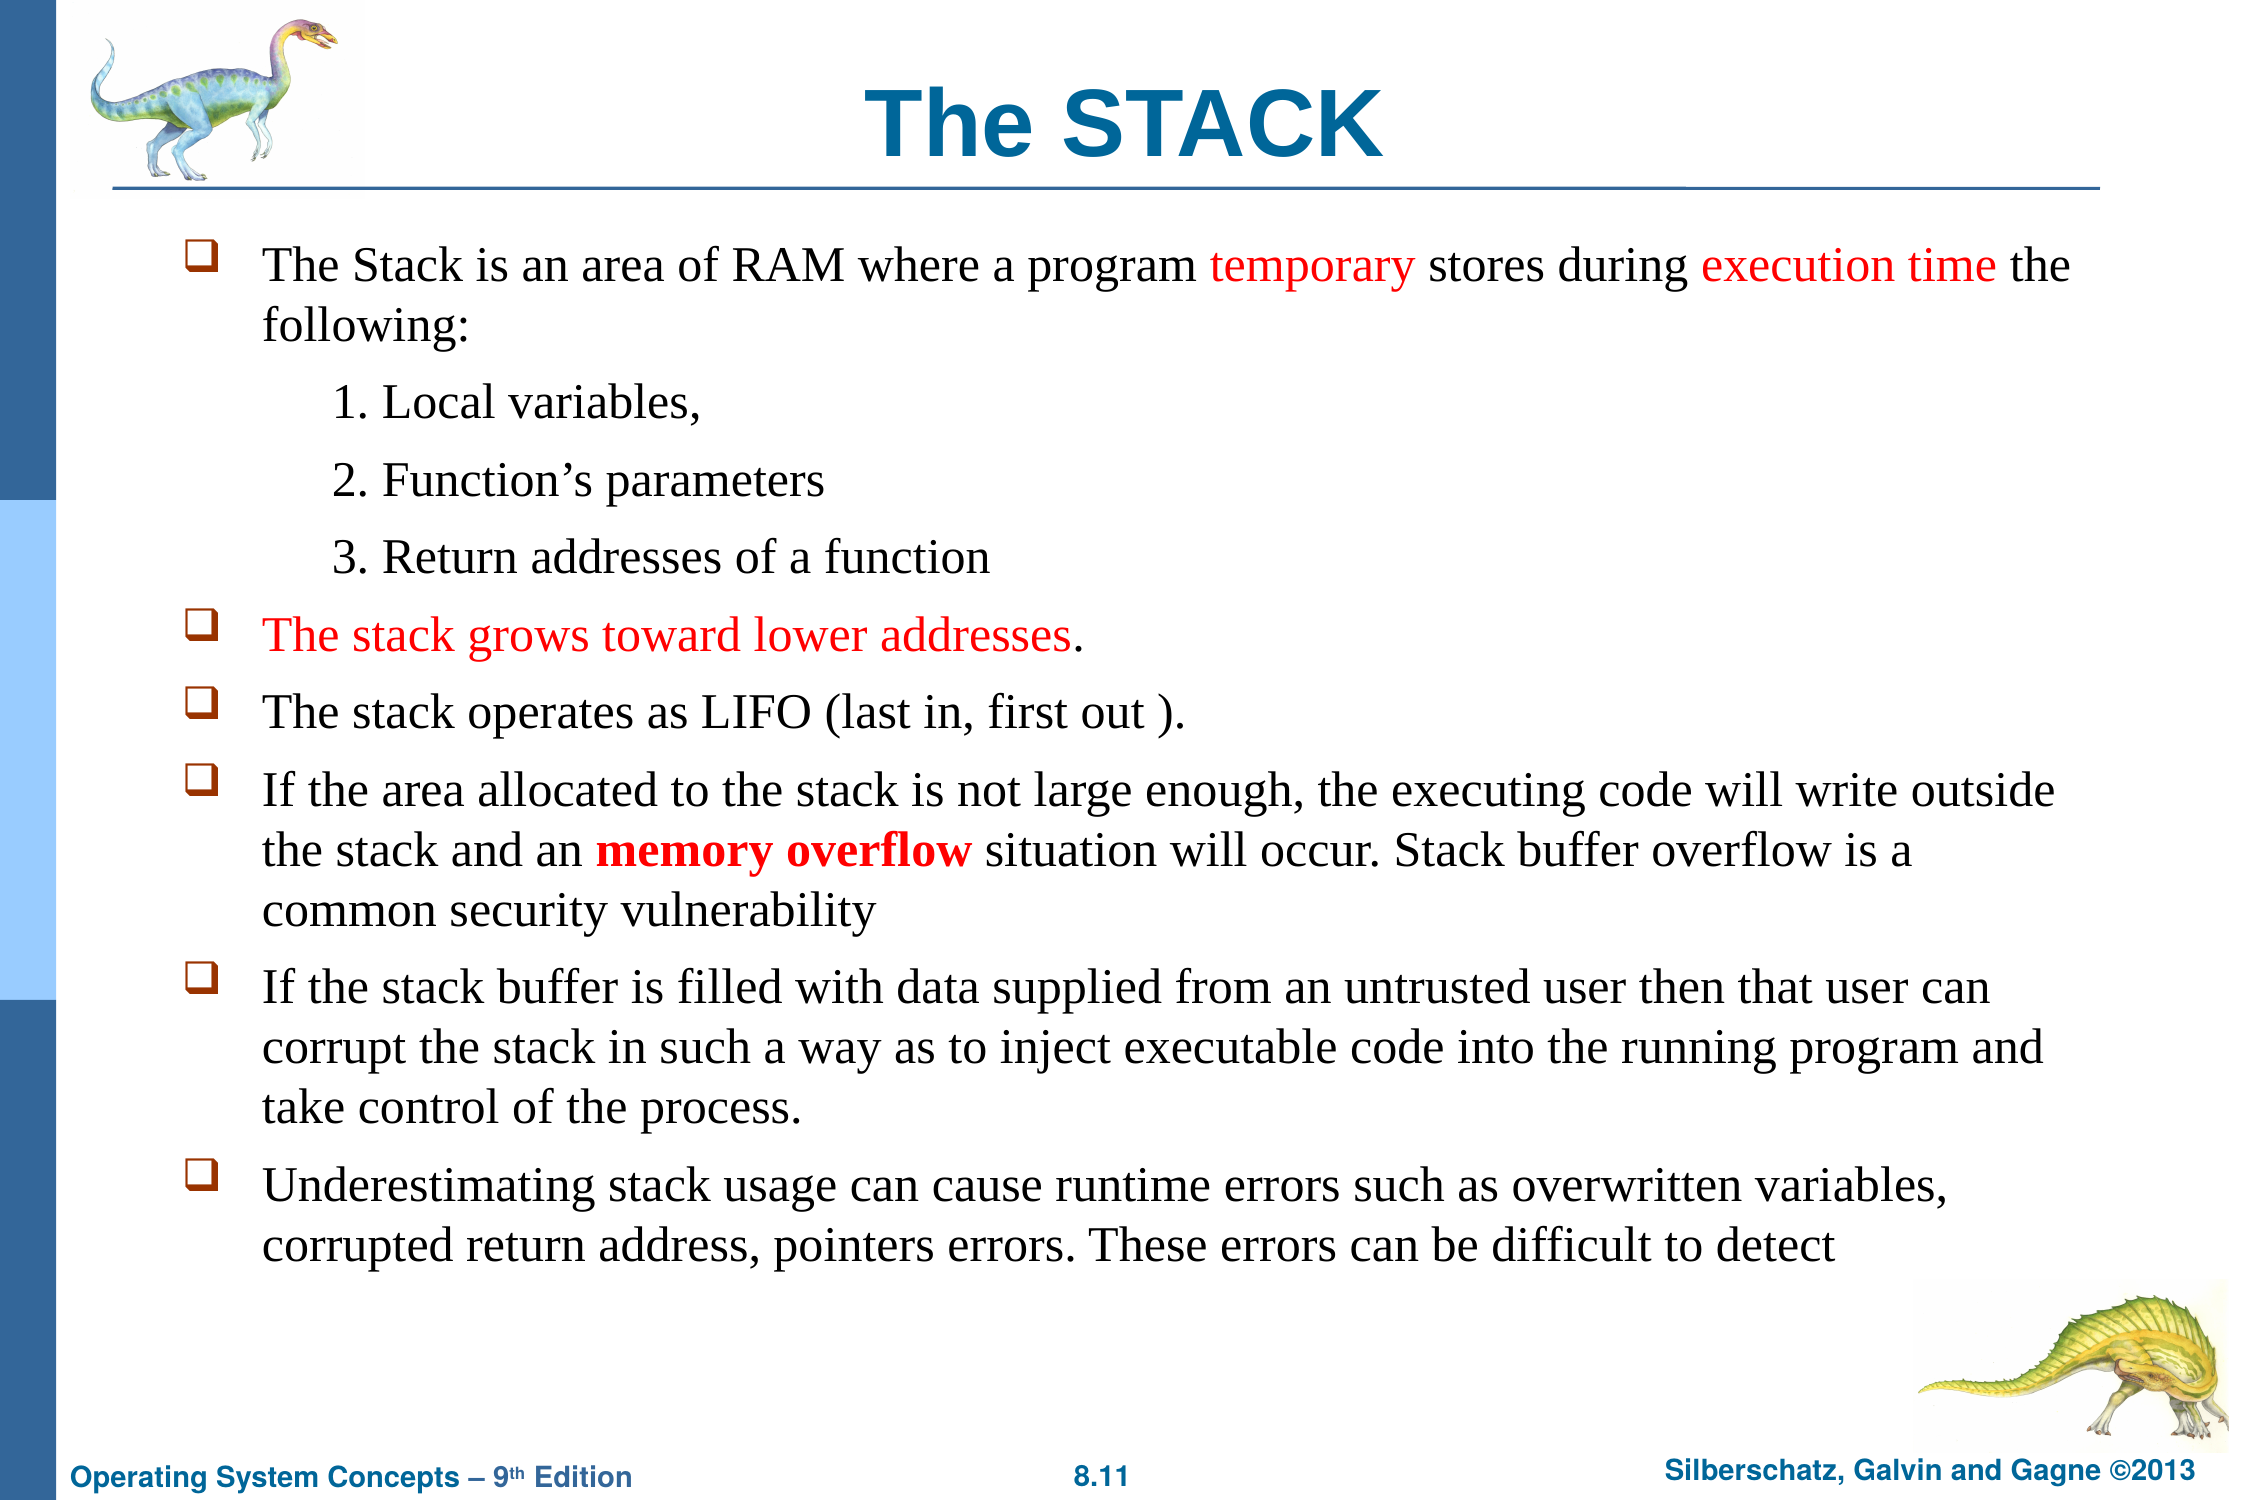

# The STACK
The Stack is an area of RAM where a program temporary stores during execution time the following:
	1. Local variables,
	2. Function’s parameters
	3. Return addresses of a function
The stack grows toward lower addresses.
The stack operates as LIFO (last in, first out ).
If the area allocated to the stack is not large enough, the executing code will write outside the stack and an memory overflow situation will occur. Stack buffer overflow is a common security vulnerability
If the stack buffer is filled with data supplied from an untrusted user then that user can corrupt the stack in such a way as to inject executable code into the running program and take control of the process.
Underestimating stack usage can cause runtime errors such as overwritten variables, corrupted return address, pointers errors. These errors can be difficult to detect